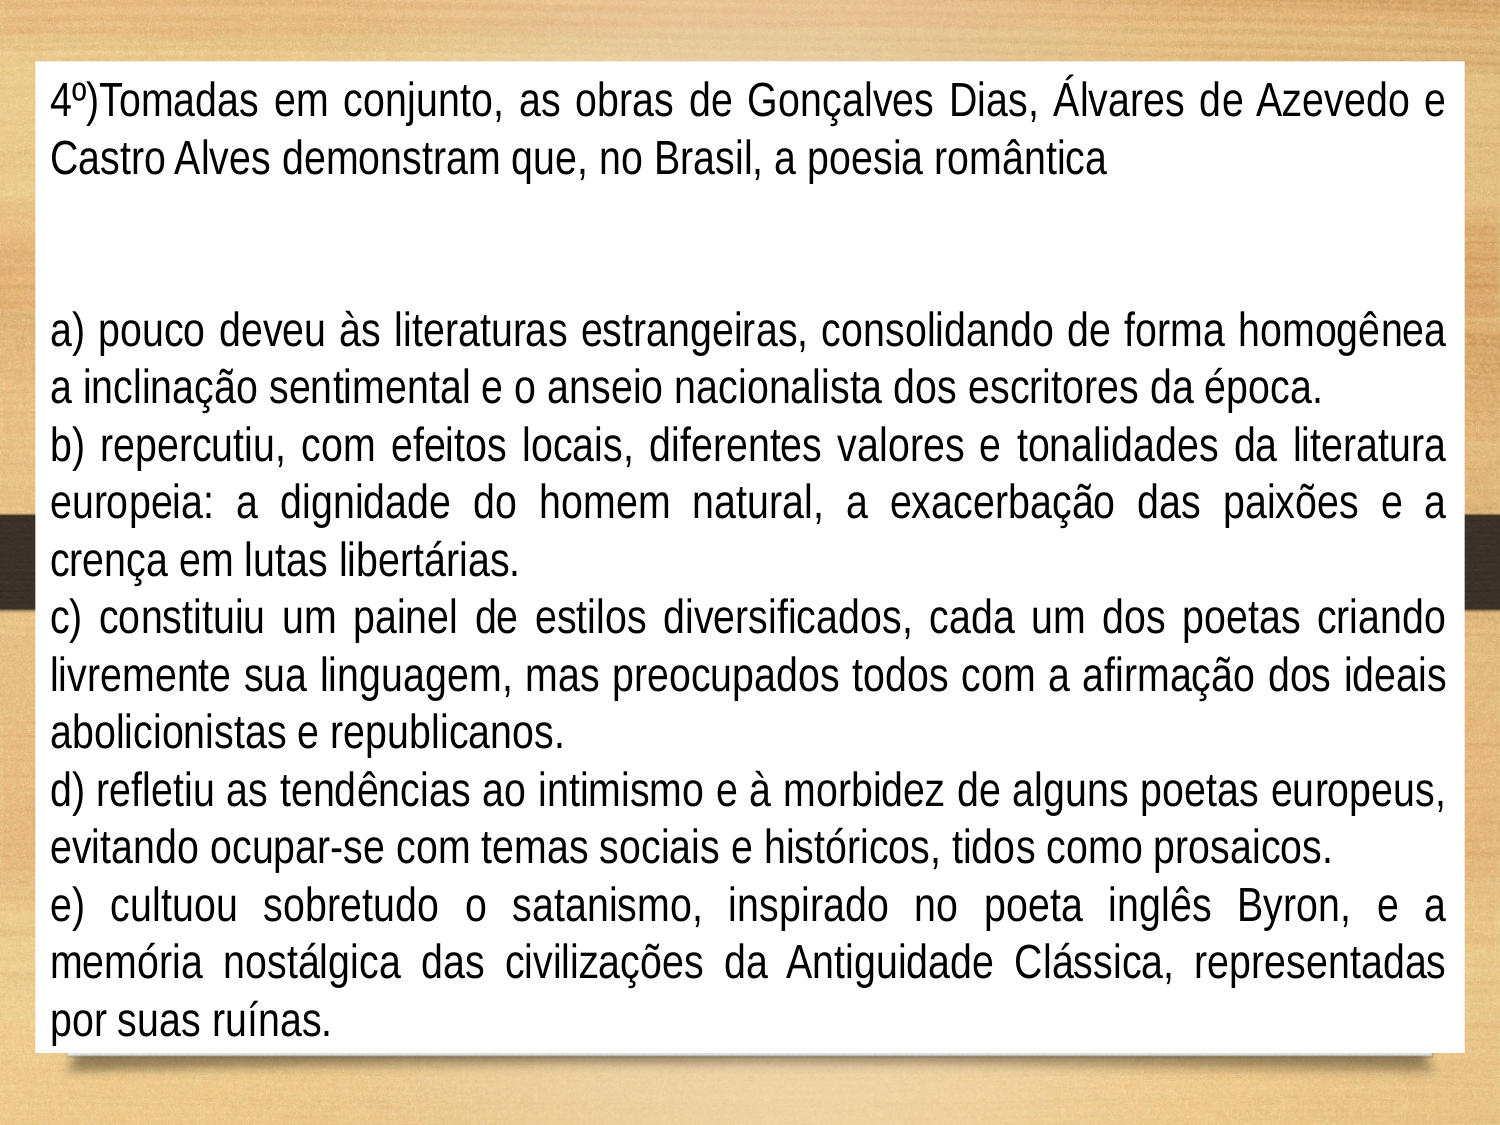

4º)Tomadas em conjunto, as obras de Gonçalves Dias, Álvares de Azevedo e Castro Alves demonstram que, no Brasil, a poesia romântica

a) pouco deveu às literaturas estrangeiras, consolidando de forma homogênea a inclinação sentimental e o anseio nacionalista dos escritores da época.
b) repercutiu, com efeitos locais, diferentes valores e tonalidades da literatura europeia: a dignidade do homem natural, a exacerbação das paixões e a crença em lutas libertárias.
c) constituiu um painel de estilos diversificados, cada um dos poetas criando livremente sua linguagem, mas preocupados todos com a afirmação dos ideais abolicionistas e republicanos.
d) refletiu as tendências ao intimismo e à morbidez de alguns poetas europeus, evitando ocupar-se com temas sociais e históricos, tidos como prosaicos.
e) cultuou sobretudo o satanismo, inspirado no poeta inglês Byron, e a memória nostálgica das civilizações da Antiguidade Clássica, representadas por suas ruínas.